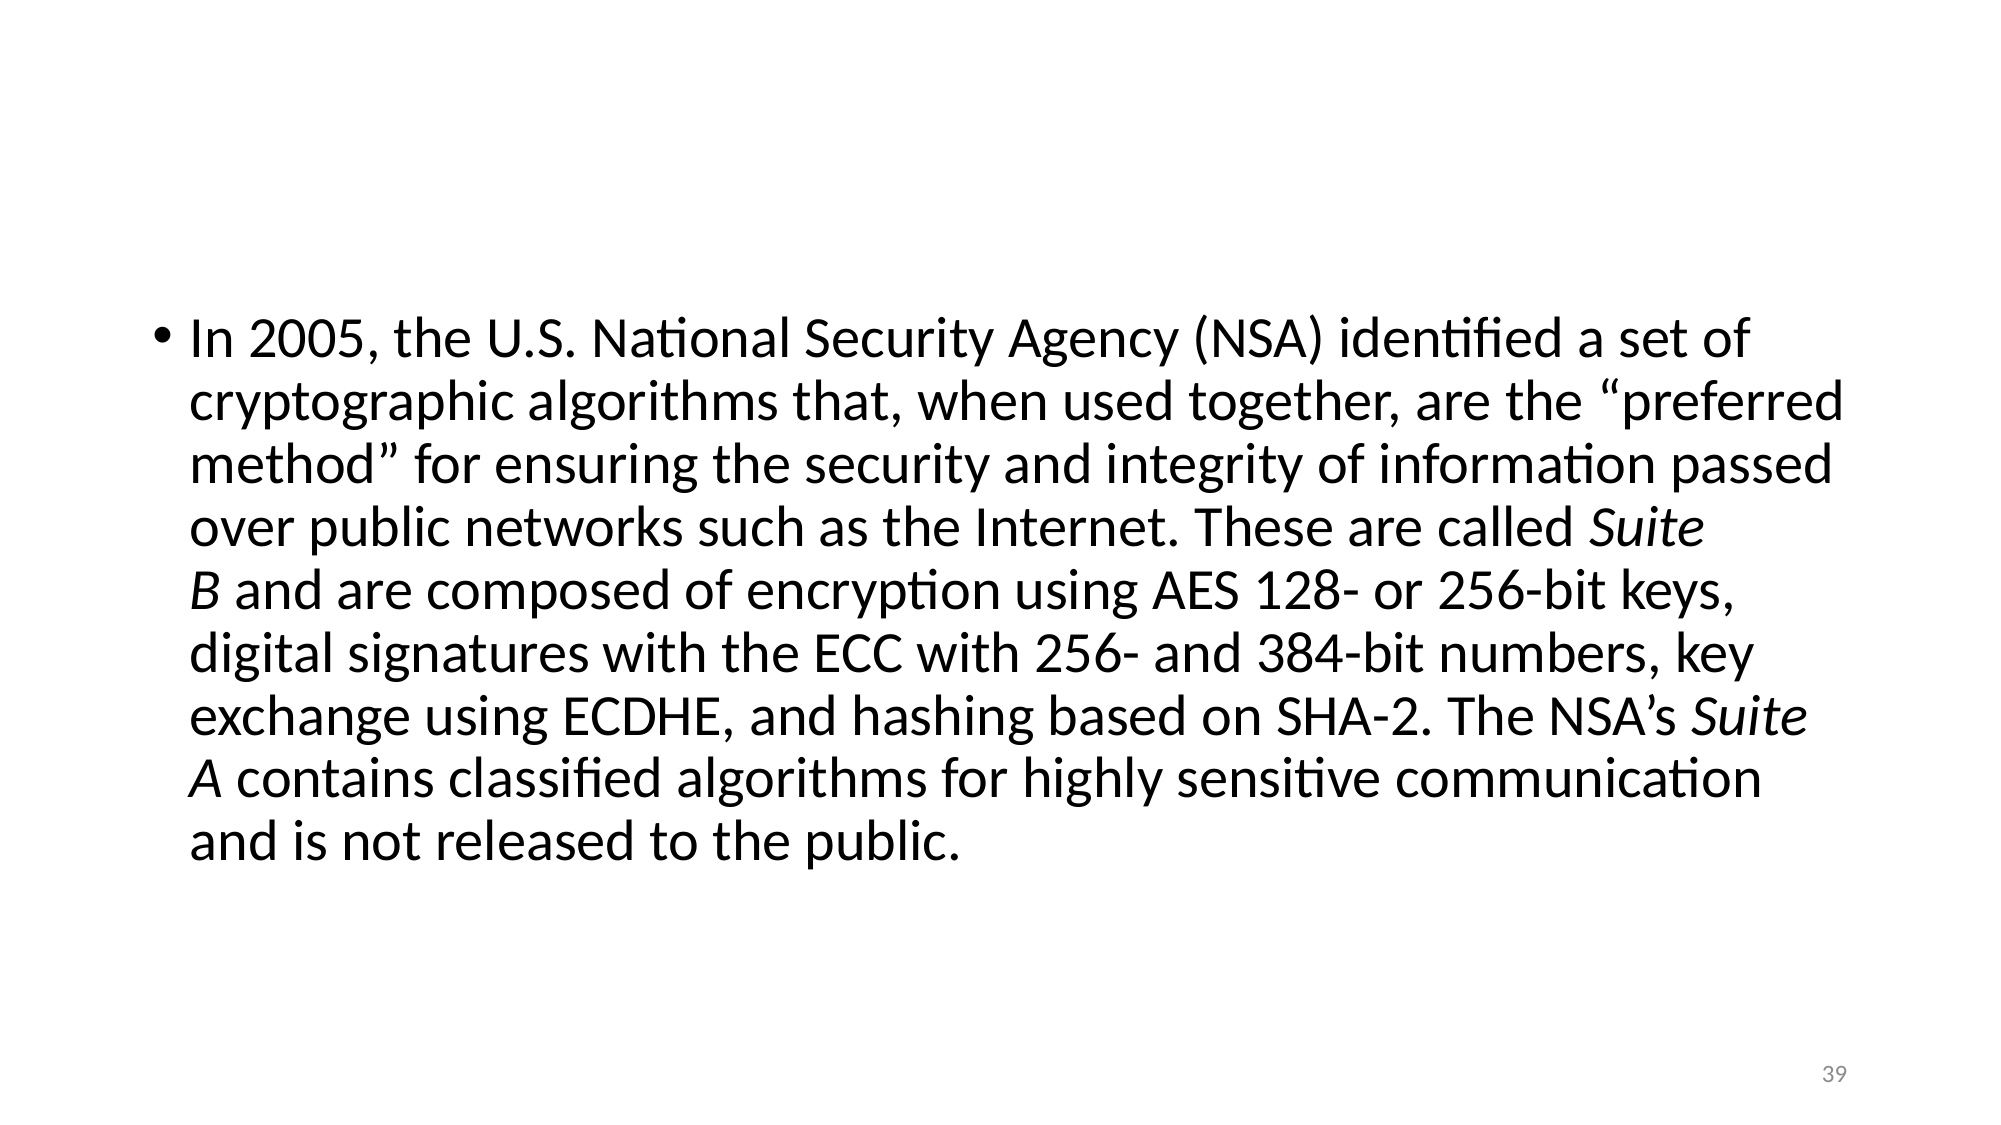

In 2005, the U.S. National Security Agency (NSA) identified a set of cryptographic algorithms that, when used together, are the “preferred method” for ensuring the security and integrity of information passed over public networks such as the Internet. These are called Suite B and are composed of encryption using AES 128- or 256-bit keys, digital signatures with the ECC with 256- and 384-bit numbers, key exchange using ECDHE, and hashing based on SHA-2. The NSA’s Suite A contains classified algorithms for highly sensitive communication and is not released to the public.
39